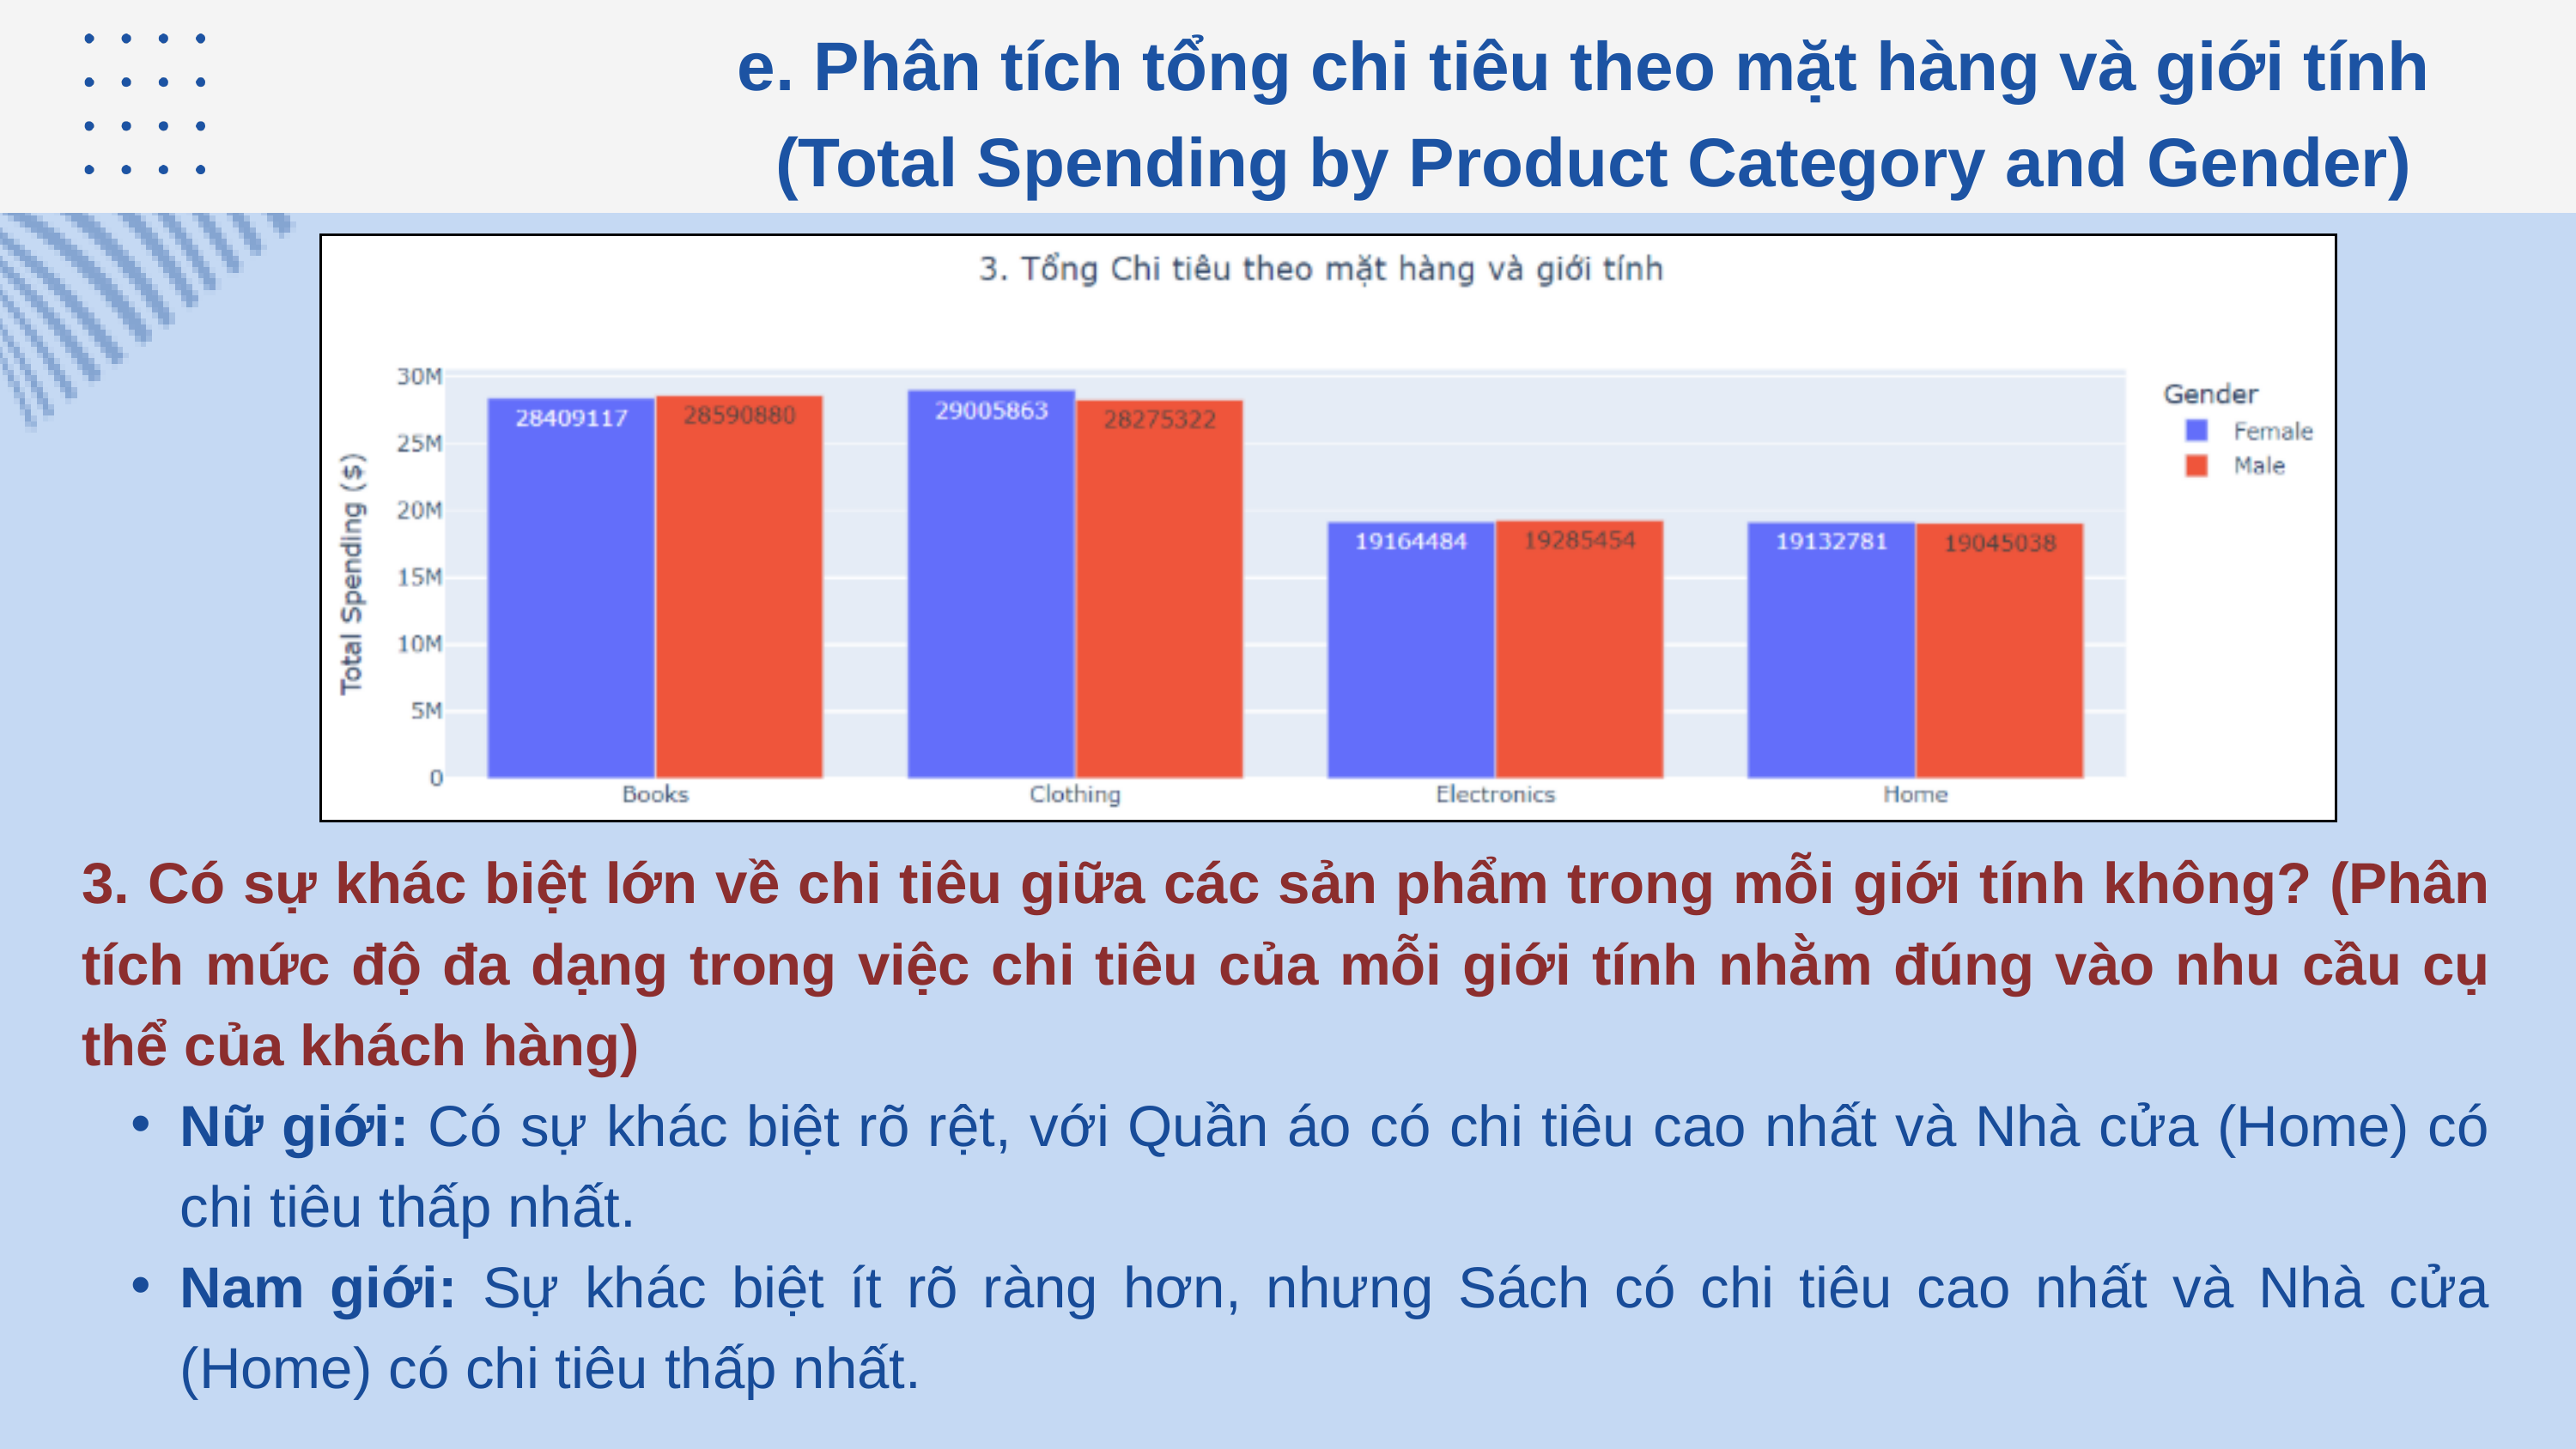

e. Phân tích tổng chi tiêu theo mặt hàng và giới tính
(Total Spending by Product Category and Gender)

3. Có sự khác biệt lớn về chi tiêu giữa các sản phẩm trong mỗi giới tính không? (Phân tích mức độ đa dạng trong việc chi tiêu của mỗi giới tính nhằm đúng vào nhu cầu cụ thể của khách hàng)
Nữ giới: Có sự khác biệt rõ rệt, với Quần áo có chi tiêu cao nhất và Nhà cửa (Home) có chi tiêu thấp nhất.
Nam giới: Sự khác biệt ít rõ ràng hơn, nhưng Sách có chi tiêu cao nhất và Nhà cửa (Home) có chi tiêu thấp nhất.